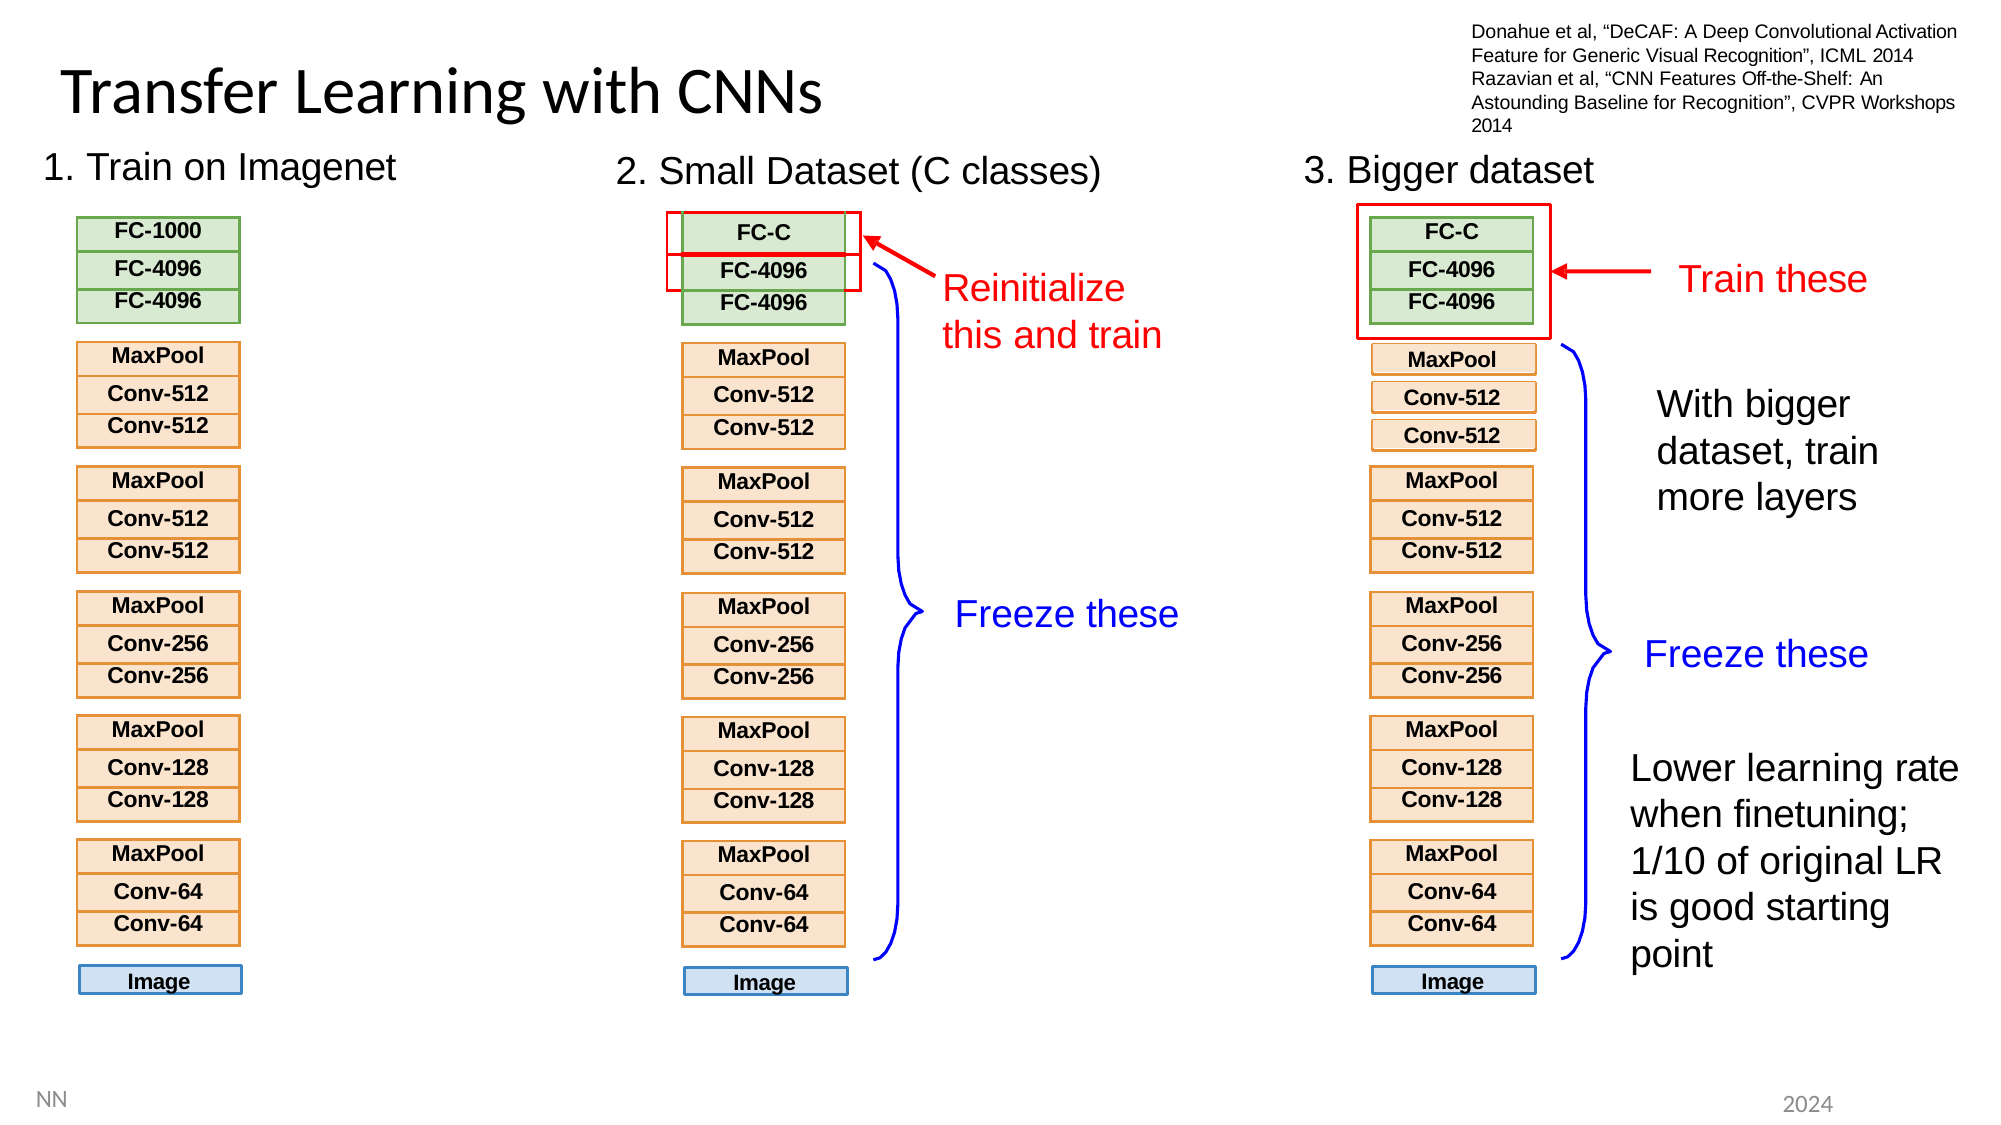

Donahue et al, “DeCAF: A Deep Convolutional Activation Feature for Generic Visual Recognition”, ICML 2014 Razavian et al, “CNN Features Off-the-Shelf: An Astounding Baseline for Recognition”, CVPR Workshops 2014
3. Bigger dataset
# Transfer Learning with CNNs
1. Train on Imagenet
2. Small Dataset (C classes)

|  | FC-C |  |
| --- | --- | --- |
|  | FC-4096 |  |
|  | FC-4096 |  |
| FC-1000 |
| --- |
| FC-4096 |
| FC-4096 |
| FC-C |
| --- |
| FC-4096 |
| FC-4096 |

Train these
Reinitialize this and train

| MaxPool |
| --- |
| Conv-512 |
| Conv-512 |
| MaxPool |
| --- |
| Conv-512 |
| Conv-512 |

MaxPool
With bigger dataset, train more layers

Conv-512
Conv-512
| MaxPool |
| --- |
| Conv-512 |
| Conv-512 |
| MaxPool |
| --- |
| Conv-512 |
| Conv-512 |
| MaxPool |
| --- |
| Conv-512 |
| Conv-512 |
Freeze these
| MaxPool |
| --- |
| Conv-256 |
| Conv-256 |
| MaxPool |
| --- |
| Conv-256 |
| Conv-256 |
| MaxPool |
| --- |
| Conv-256 |
| Conv-256 |
Freeze these

Lower learning rate when finetuning; 1/10 of original LR is good starting point
| MaxPool |
| --- |
| Conv-128 |
| Conv-128 |
| MaxPool |
| --- |
| Conv-128 |
| Conv-128 |
| MaxPool |
| --- |
| Conv-128 |
| Conv-128 |
| MaxPool |
| --- |
| Conv-64 |
| Conv-64 |
| MaxPool |
| --- |
| Conv-64 |
| Conv-64 |
| MaxPool |
| --- |
| Conv-64 |
| Conv-64 |
Image
Image
Image
NN
2024
NN
135